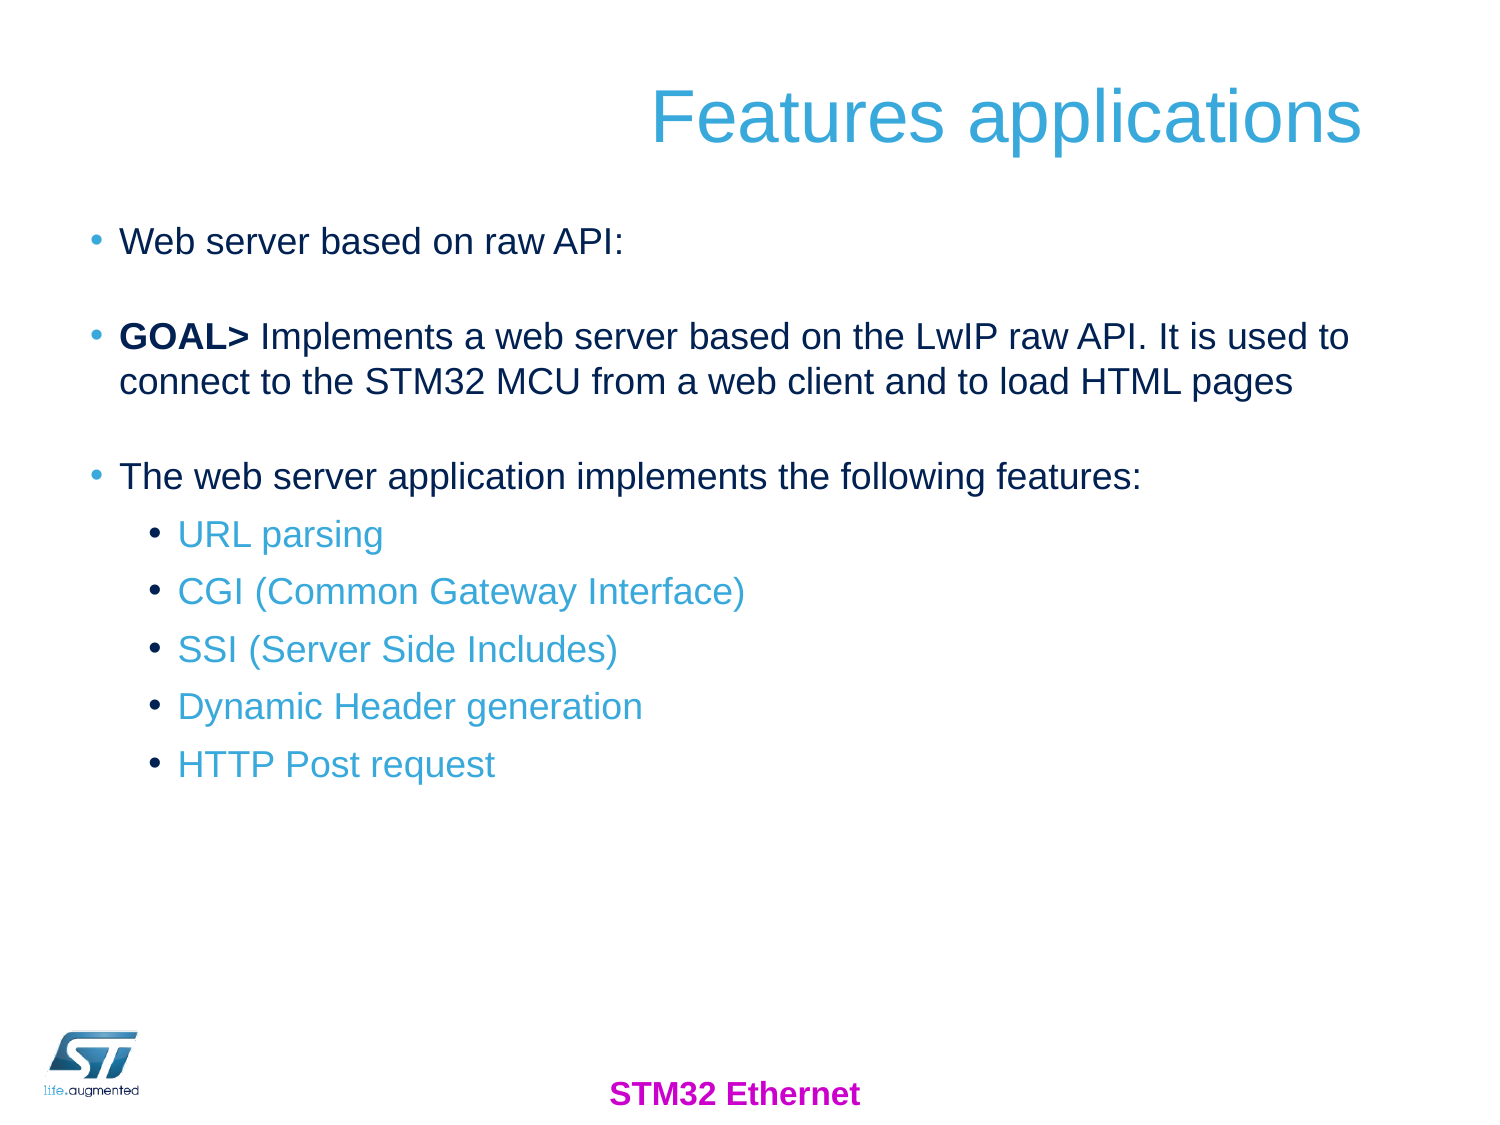

# Features applications
Web server based on raw API:
GOAL> Implements a web server based on the LwIP raw API. It is used to connect to the STM32 MCU from a web client and to load HTML pages
The web server application implements the following features:
URL parsing
CGI (Common Gateway Interface)
SSI (Server Side Includes)
Dynamic Header generation
HTTP Post request